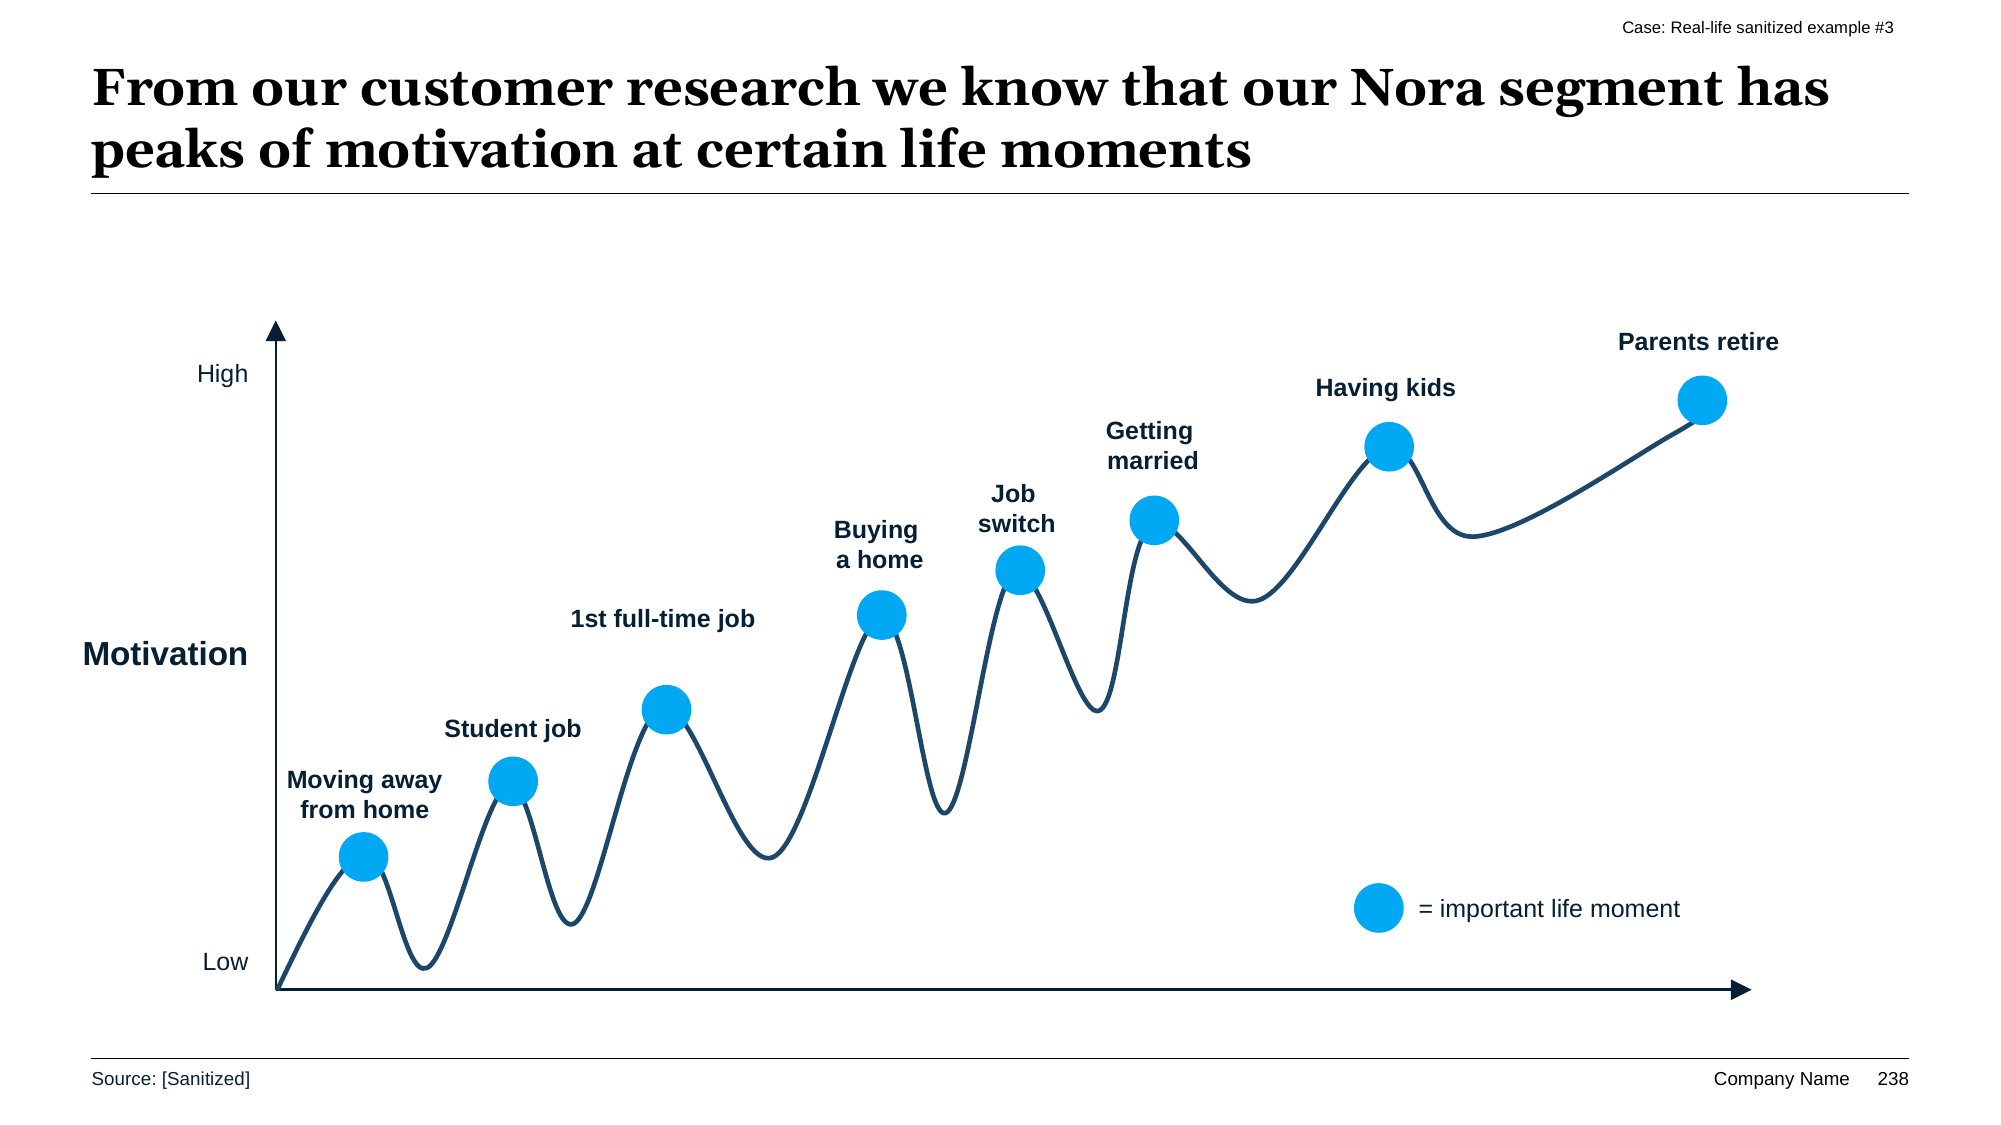

Case: Real-life sanitized example #3
# From our customer research we know that our Nora segment has peaks of motivation at certain life moments
Parents retire
High
Having kids

Getting
married

Job
switch

Buying
a home

1st full-time job
Motivation

Student job
Moving away from home

= important life moment
Low
Source: [Sanitized]